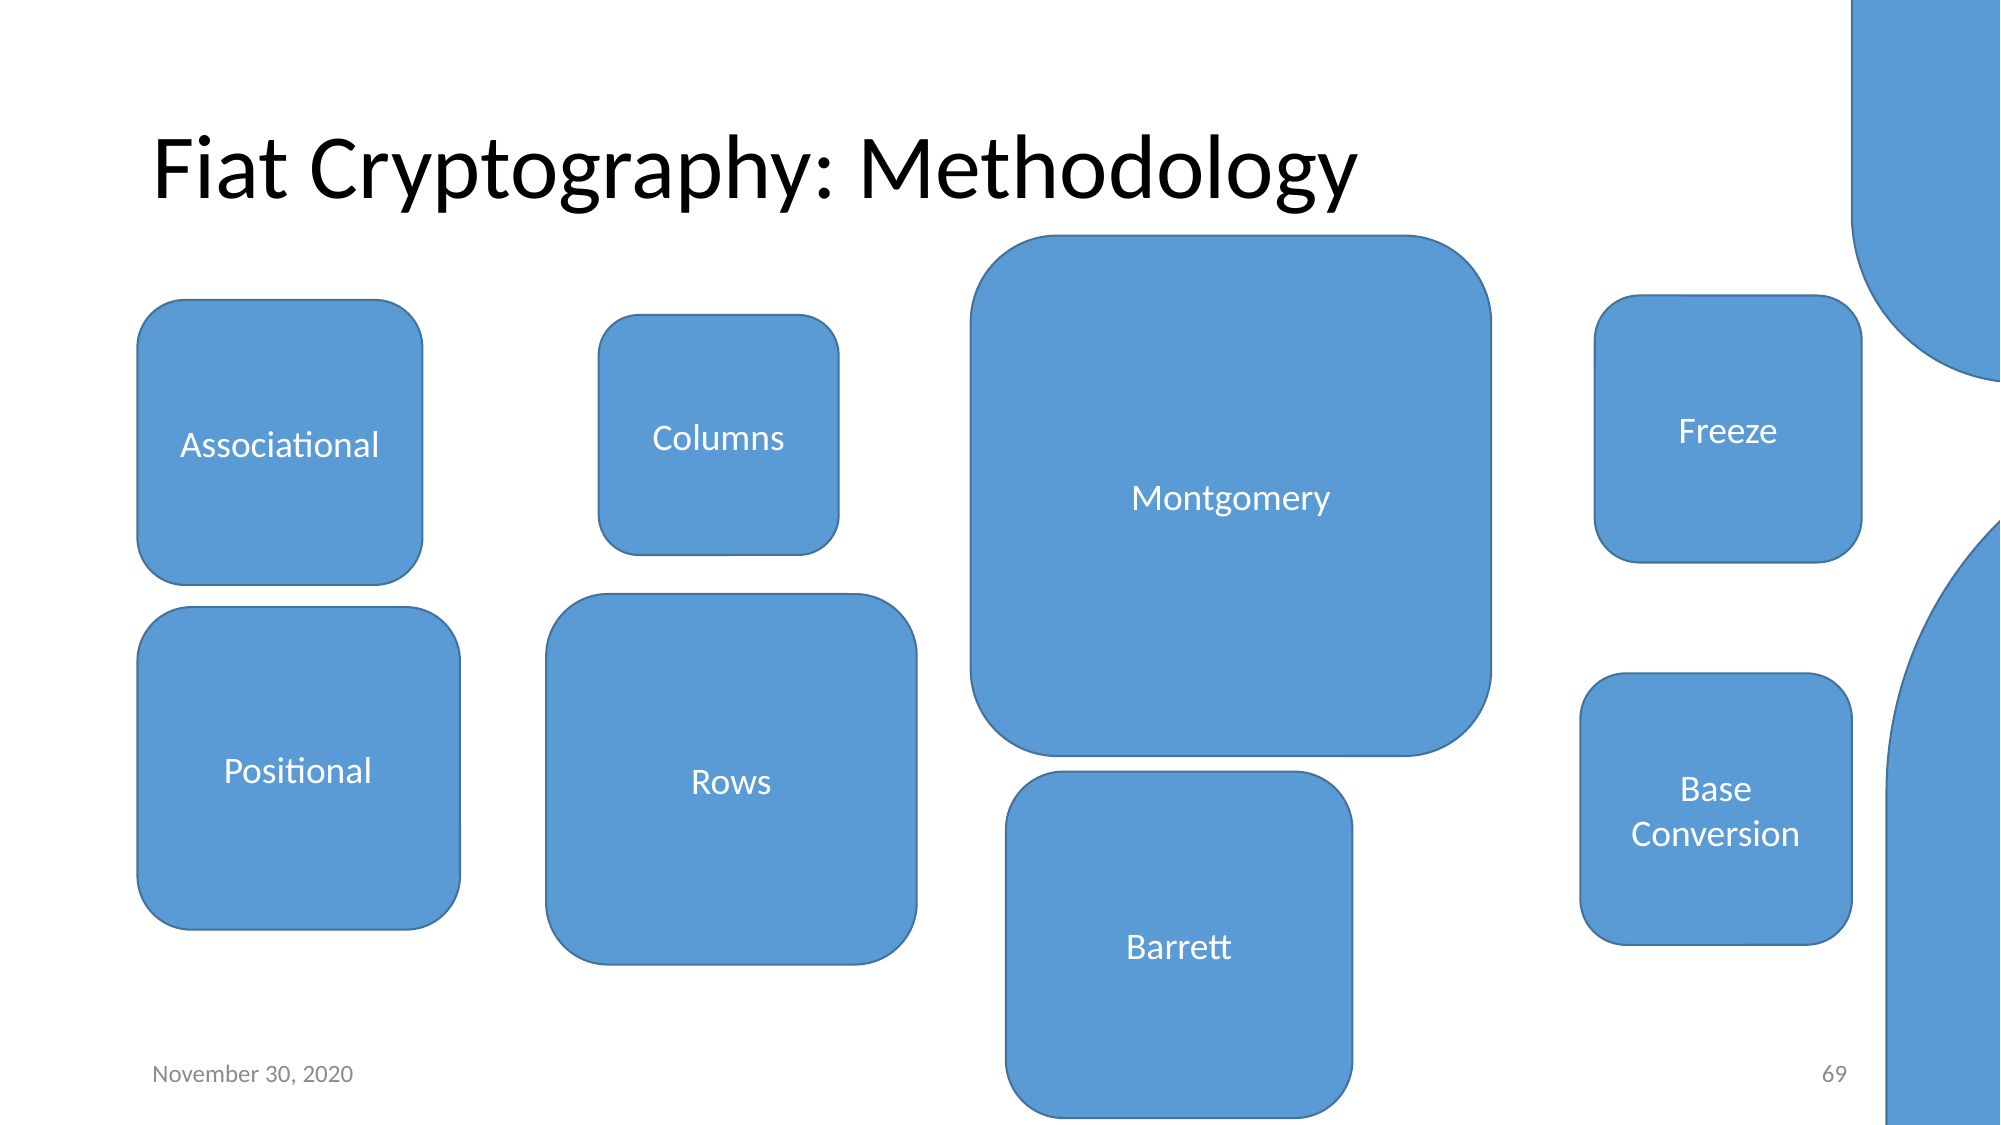

Bounds Analysis
# Fiat Cryptography: Methodology
Montgomery
Freeze

Associational
Columns
Partial Evaluation
Rows
Positional
Base Conversion
Barrett
November 30, 2020
69